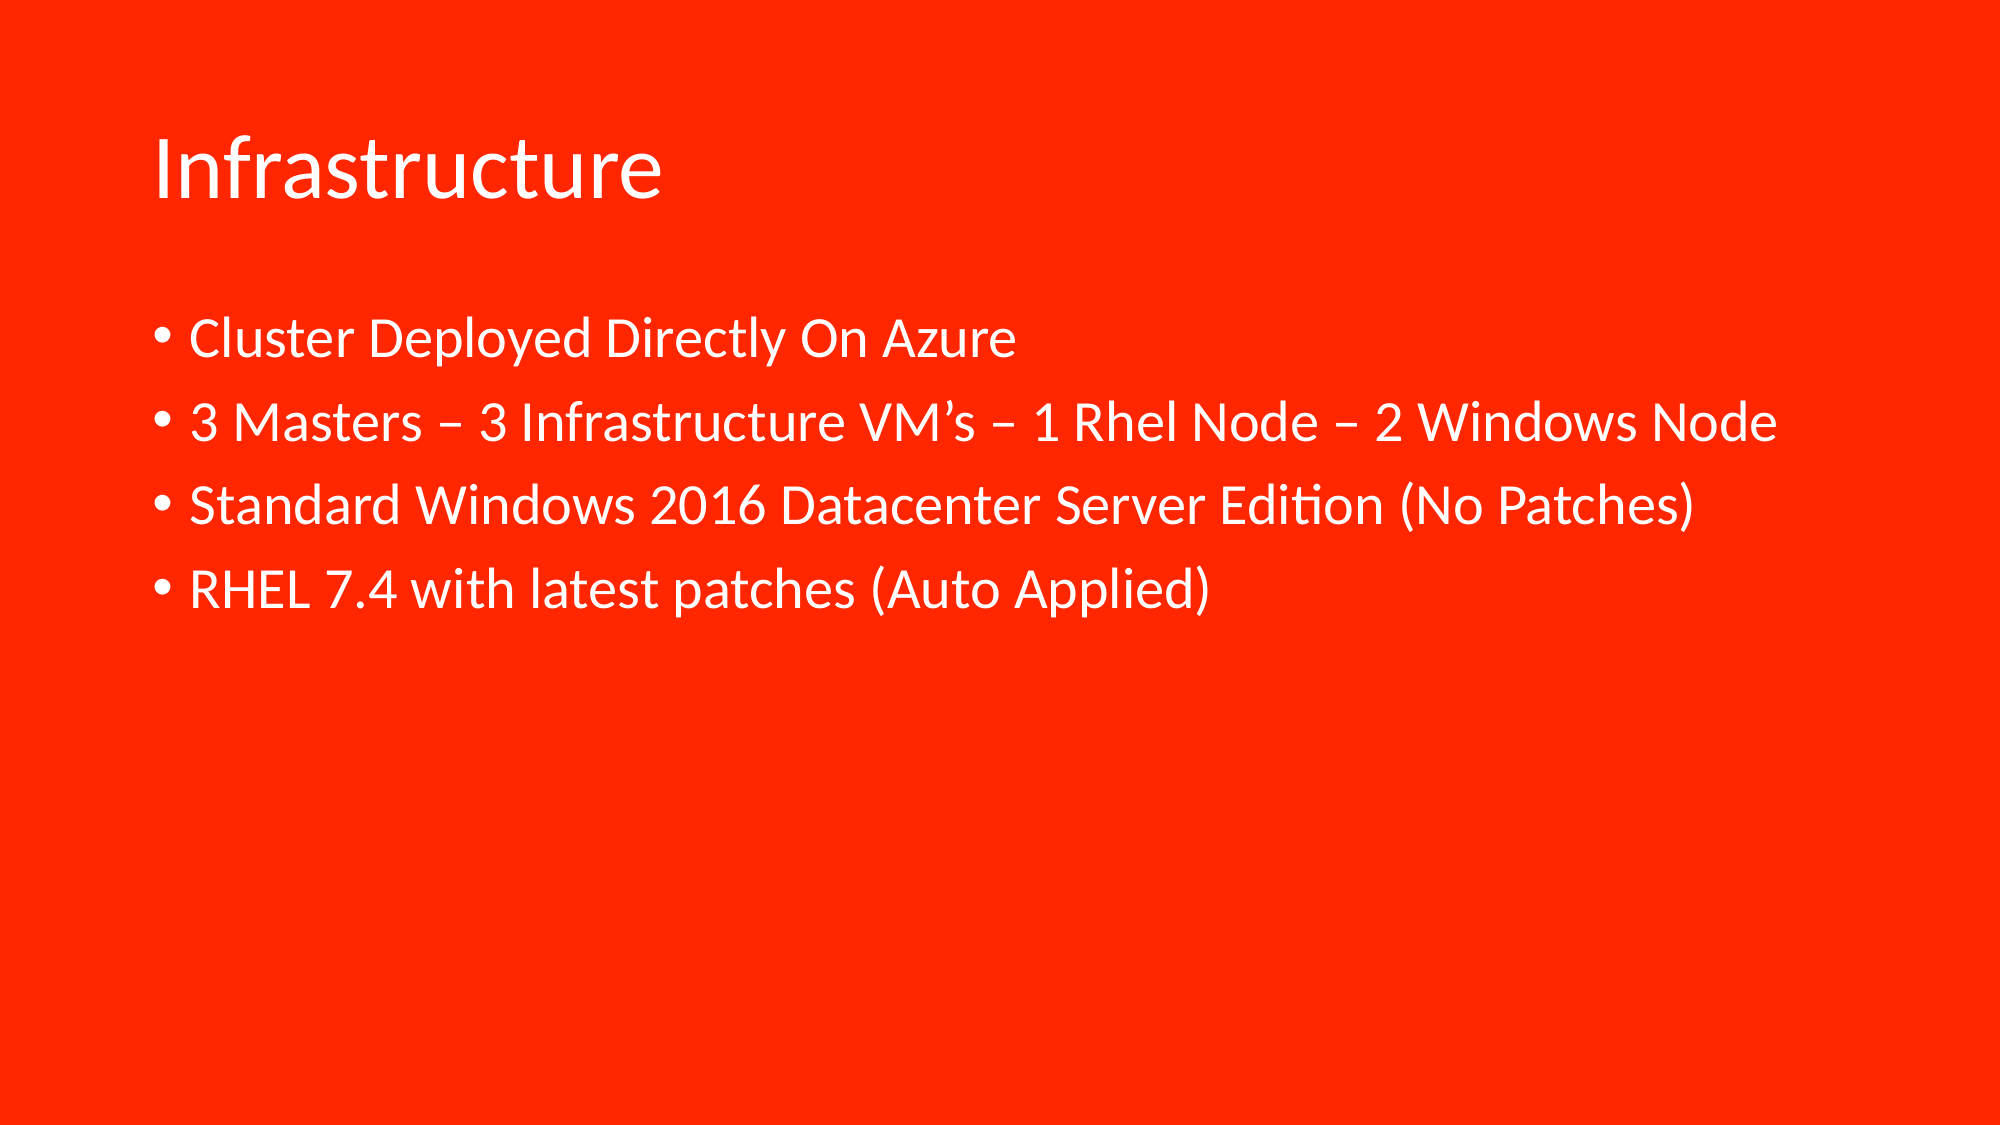

# Infrastructure
Cluster Deployed Directly On Azure
3 Masters – 3 Infrastructure VM’s – 1 Rhel Node – 2 Windows Node
Standard Windows 2016 Datacenter Server Edition (No Patches)
RHEL 7.4 with latest patches (Auto Applied)